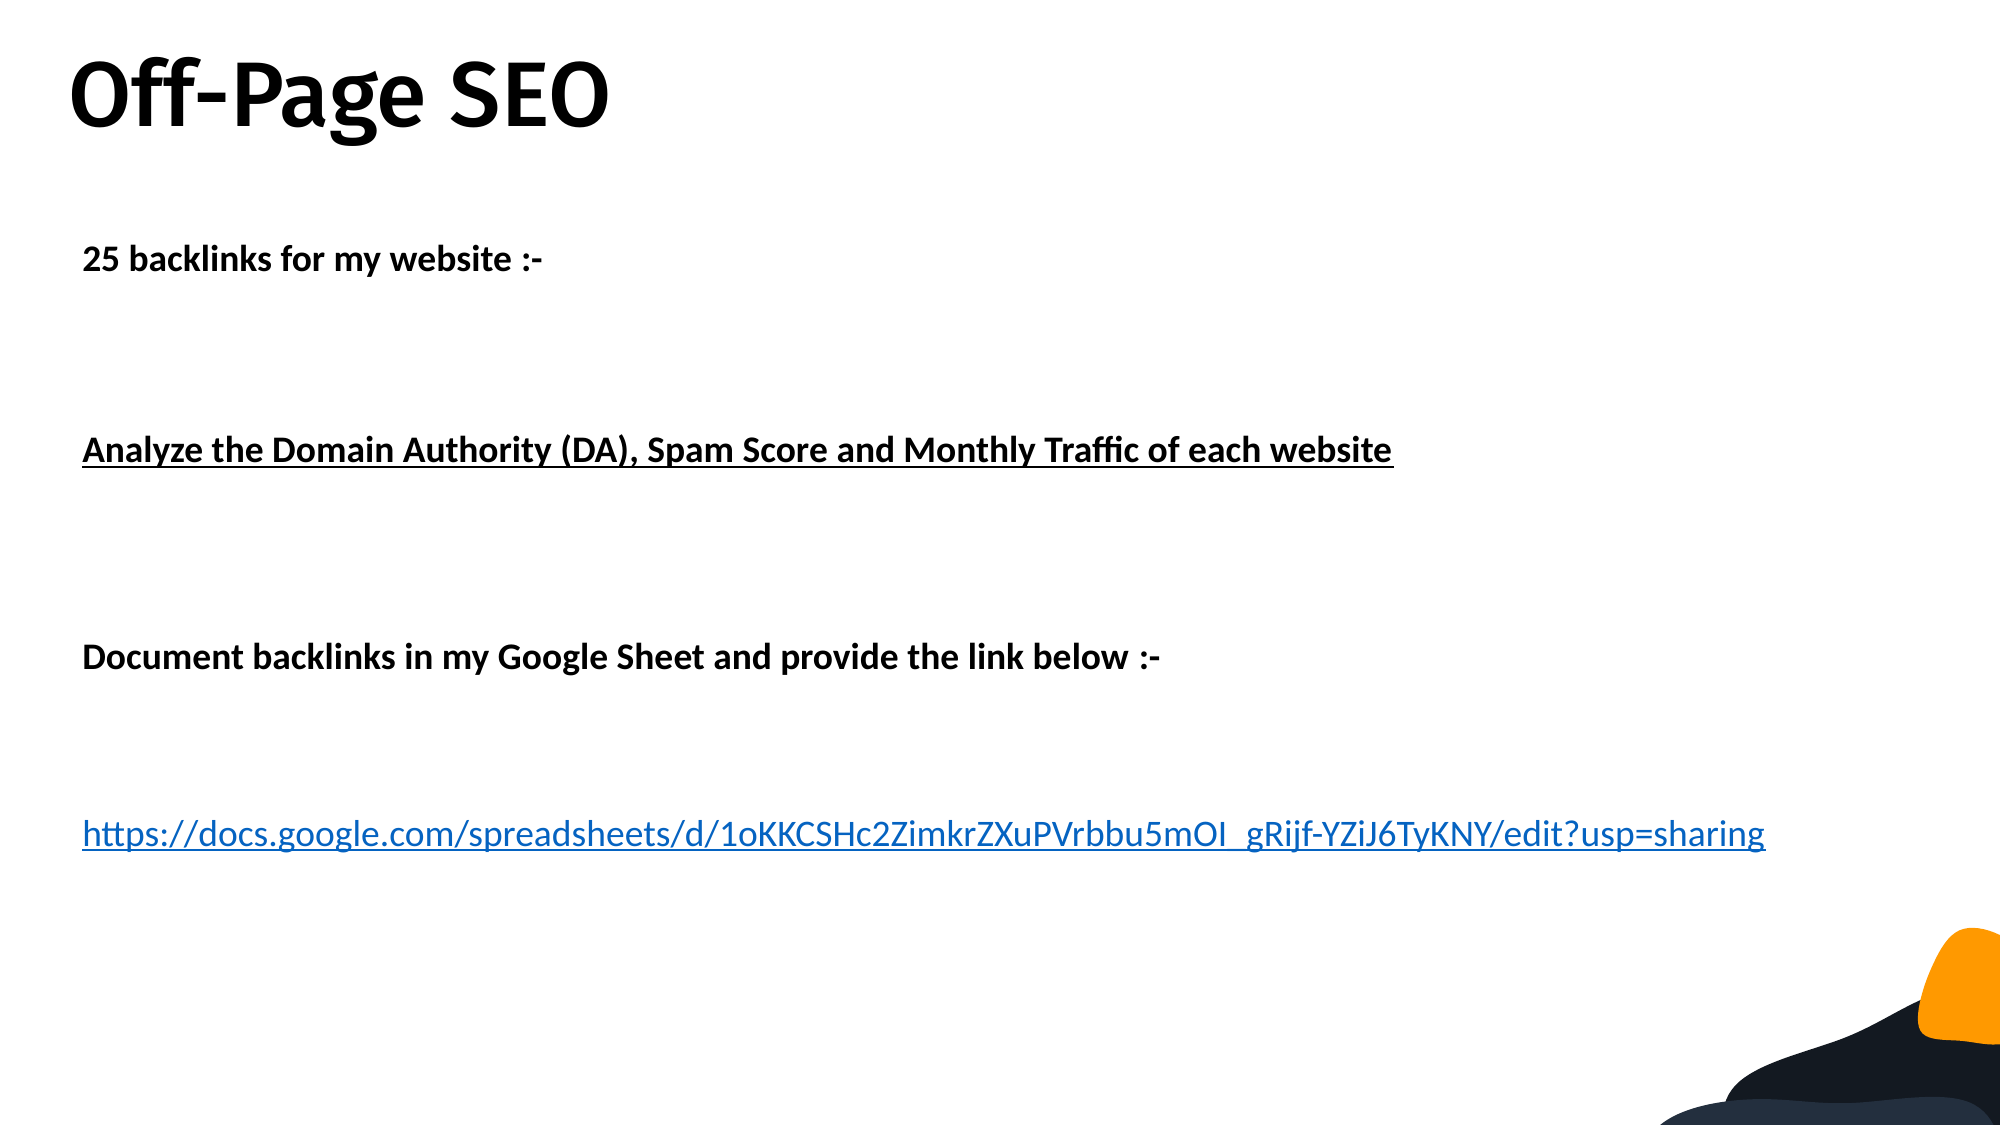

Off-Page SEO
25 backlinks for my website :-
Analyze the Domain Authority (DA), Spam Score and Monthly Traffic of each website
Document backlinks in my Google Sheet and provide the link below :-
https://docs.google.com/spreadsheets/d/1oKKCSHc2ZimkrZXuPVrbbu5mOI_gRijf-YZiJ6TyKNY/edit?usp=sharing